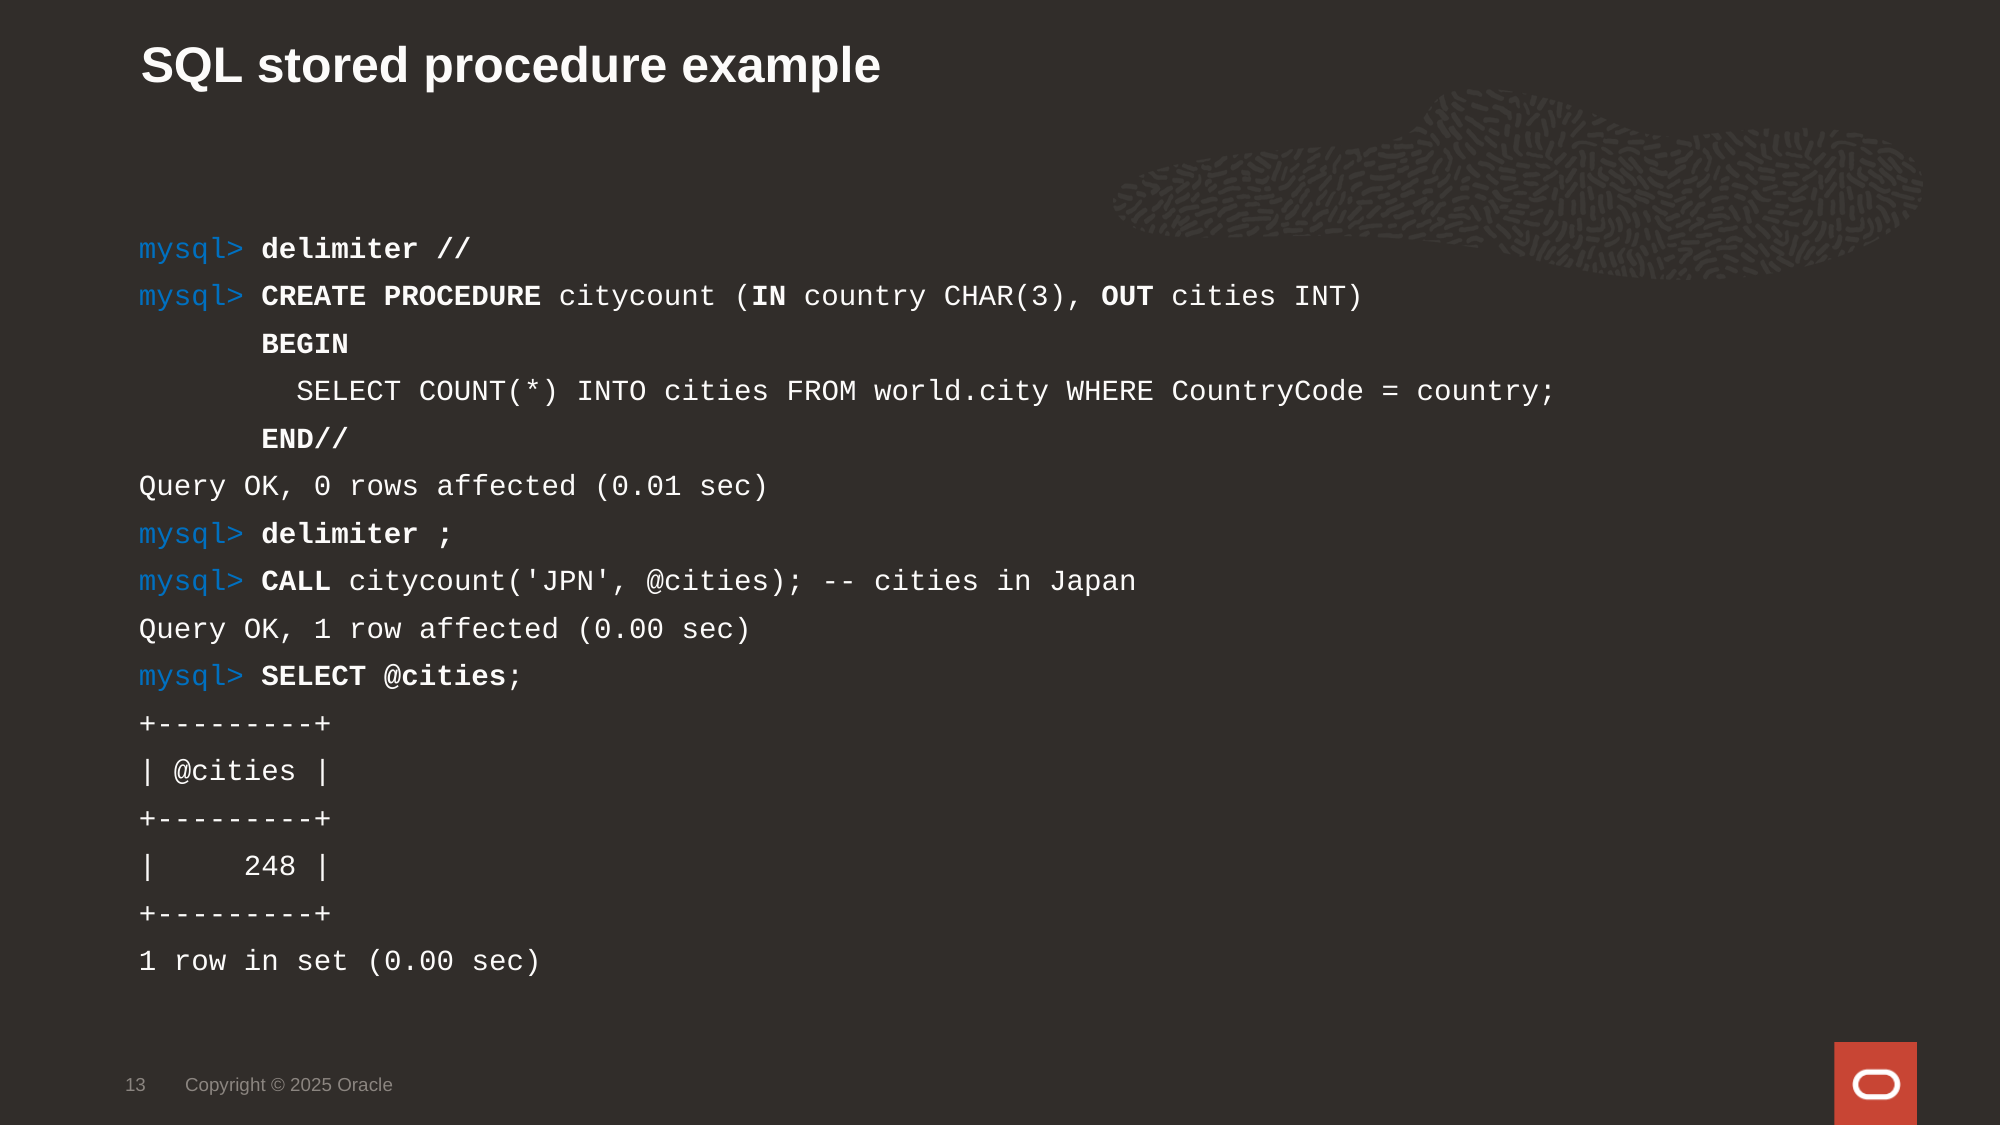

SQL stored procedure example

mysql> delimiter //
mysql> CREATE PROCEDURE citycount (IN country CHAR(3), OUT cities INT)
       BEGIN
         SELECT COUNT(*) INTO cities FROM world.city WHERE CountryCode = country;
       END//
Query OK, 0 rows affected (0.01 sec)
mysql> delimiter ;
mysql> CALL citycount('JPN', @cities); -- cities in Japan
Query OK, 1 row affected (0.00 sec)
mysql> SELECT @cities;
+---------+
| @cities |
+---------+
|     248 |
+---------+
1 row in set (0.00 sec)
13
Copyright © 2025 Oracle